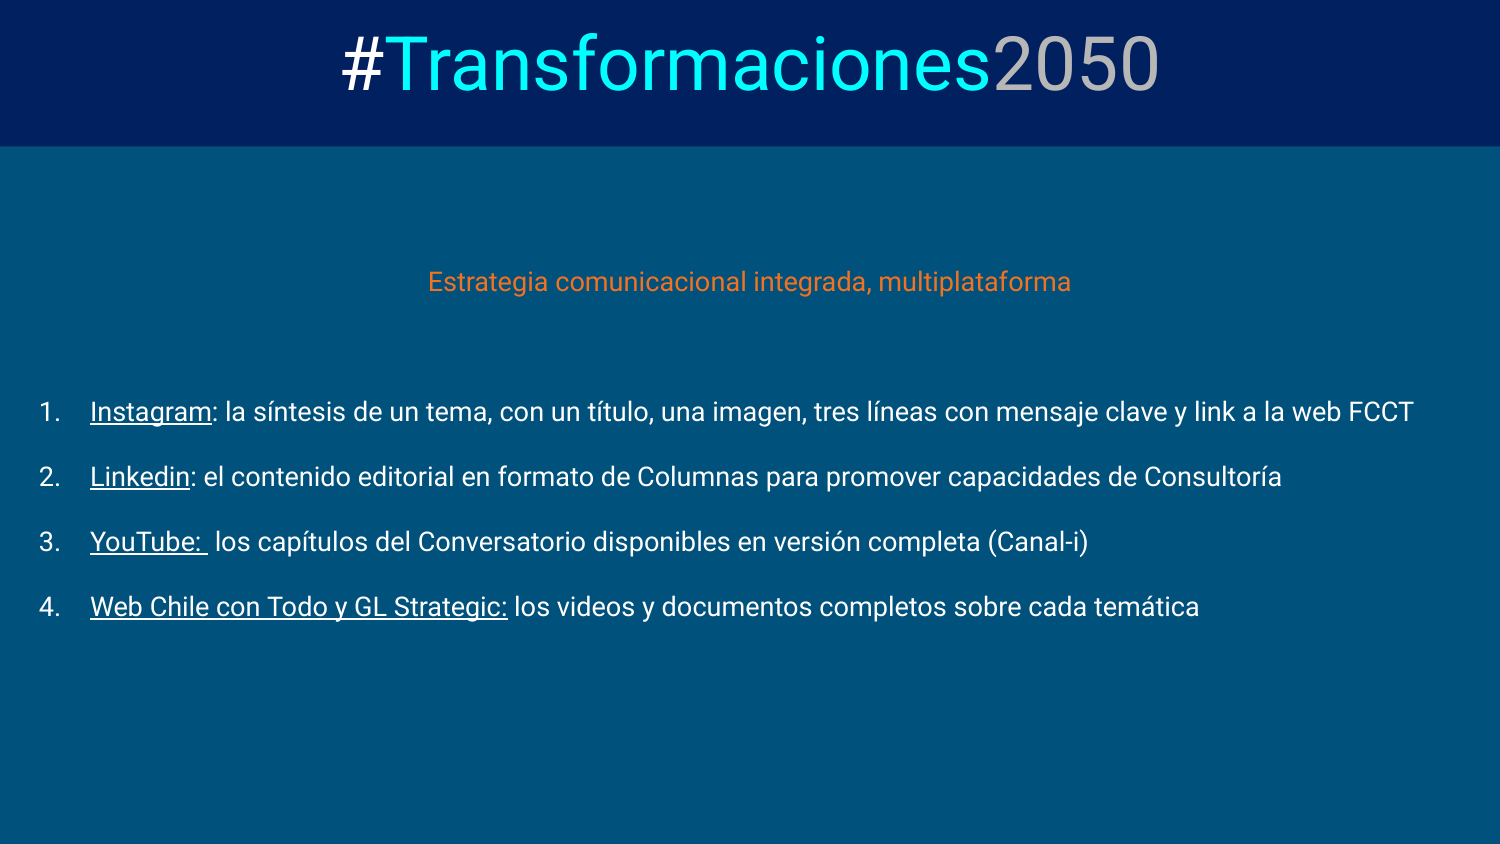

#Transformaciones2050
Estrategia comunicacional integrada, multiplataforma
Instagram: la síntesis de un tema, con un título, una imagen, tres líneas con mensaje clave y link a la web FCCT
Linkedin: el contenido editorial en formato de Columnas para promover capacidades de Consultoría
YouTube:  los capítulos del Conversatorio disponibles en versión completa (Canal-i)
Web Chile con Todo y GL Strategic: los videos y documentos completos sobre cada temática